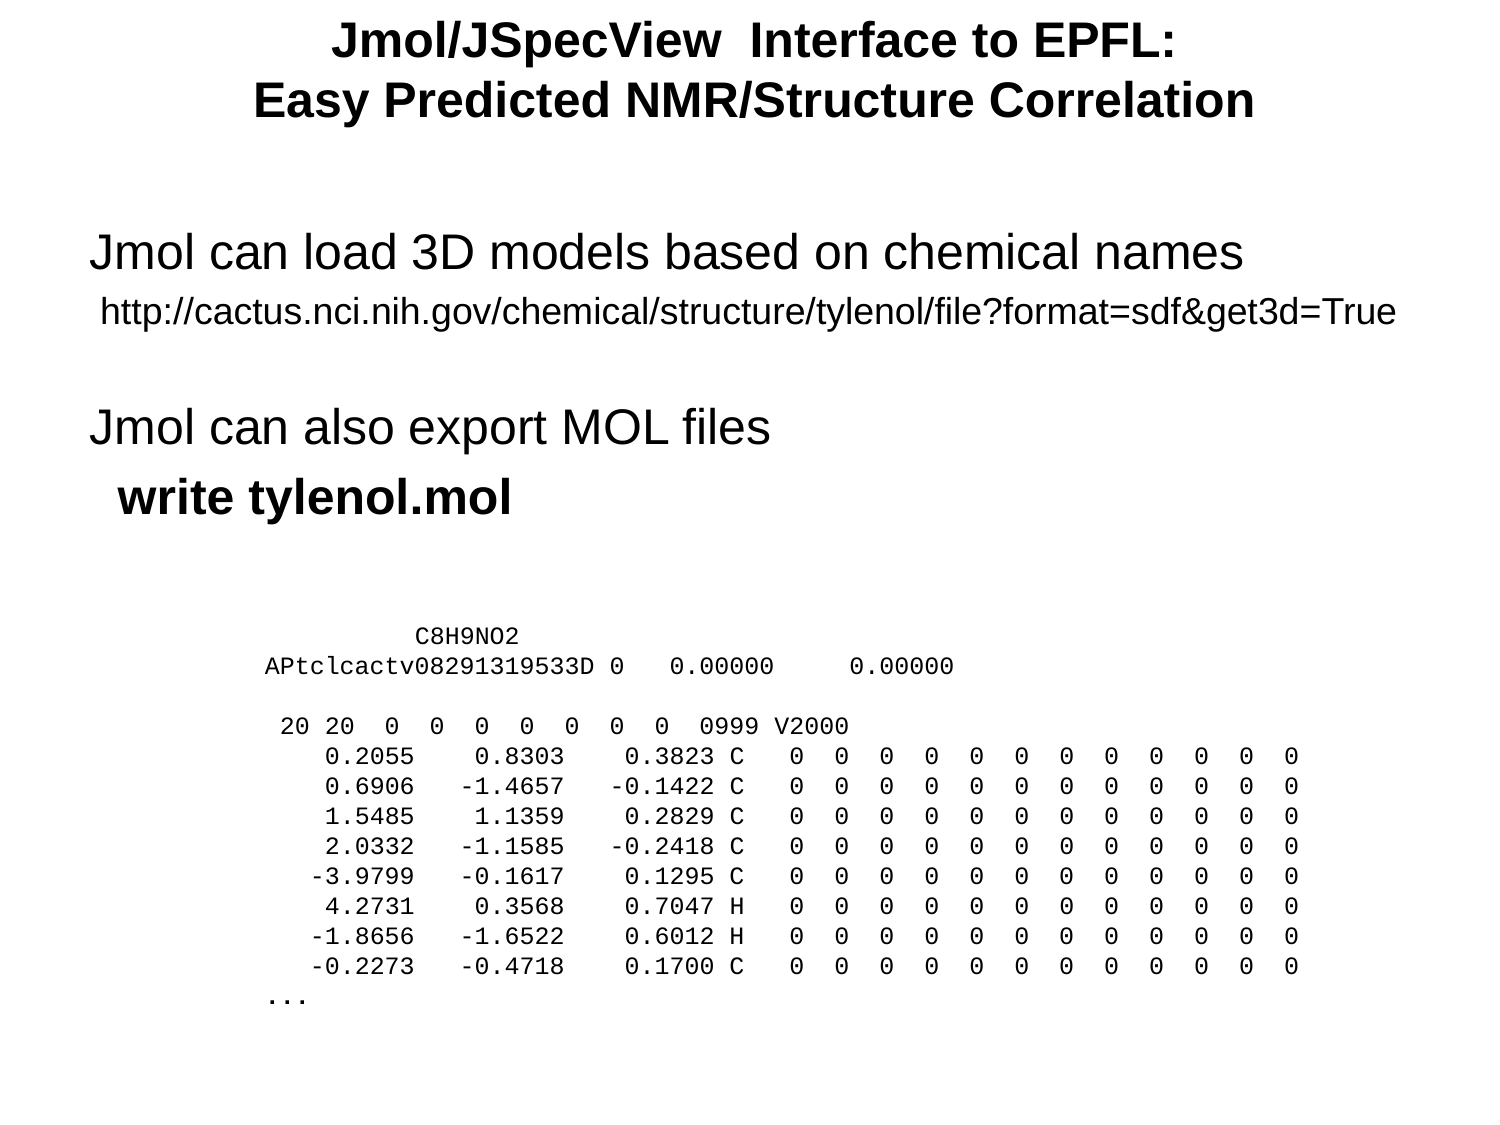

Jmol/JSpecView  Interface to EPFL:
Easy Predicted NMR/Structure Correlation
Jmol can load 3D models based on chemical names
 http://cactus.nci.nih.gov/chemical/structure/tylenol/file?format=sdf&get3d=True

Jmol can also export MOL files
  write tylenol.mol

	C8H9NO2
APtclcactv08291319533D 0   0.00000     0.00000

 20 20  0  0  0  0  0  0  0  0999 V2000
    0.2055    0.8303    0.3823 C   0  0  0  0  0  0  0  0  0  0  0  0
    0.6906   -1.4657   -0.1422 C   0  0  0  0  0  0  0  0  0  0  0  0
    1.5485    1.1359    0.2829 C   0  0  0  0  0  0  0  0  0  0  0  0
    2.0332   -1.1585   -0.2418 C   0  0  0  0  0  0  0  0  0  0  0  0
   -3.9799   -0.1617    0.1295 C   0  0  0  0  0  0  0  0  0  0  0  0
    4.2731    0.3568    0.7047 H   0  0  0  0  0  0  0  0  0  0  0  0
   -1.8656   -1.6522    0.6012 H   0  0  0  0  0  0  0  0  0  0  0  0
   -0.2273   -0.4718    0.1700 C   0  0  0  0  0  0  0  0  0  0  0  0
...